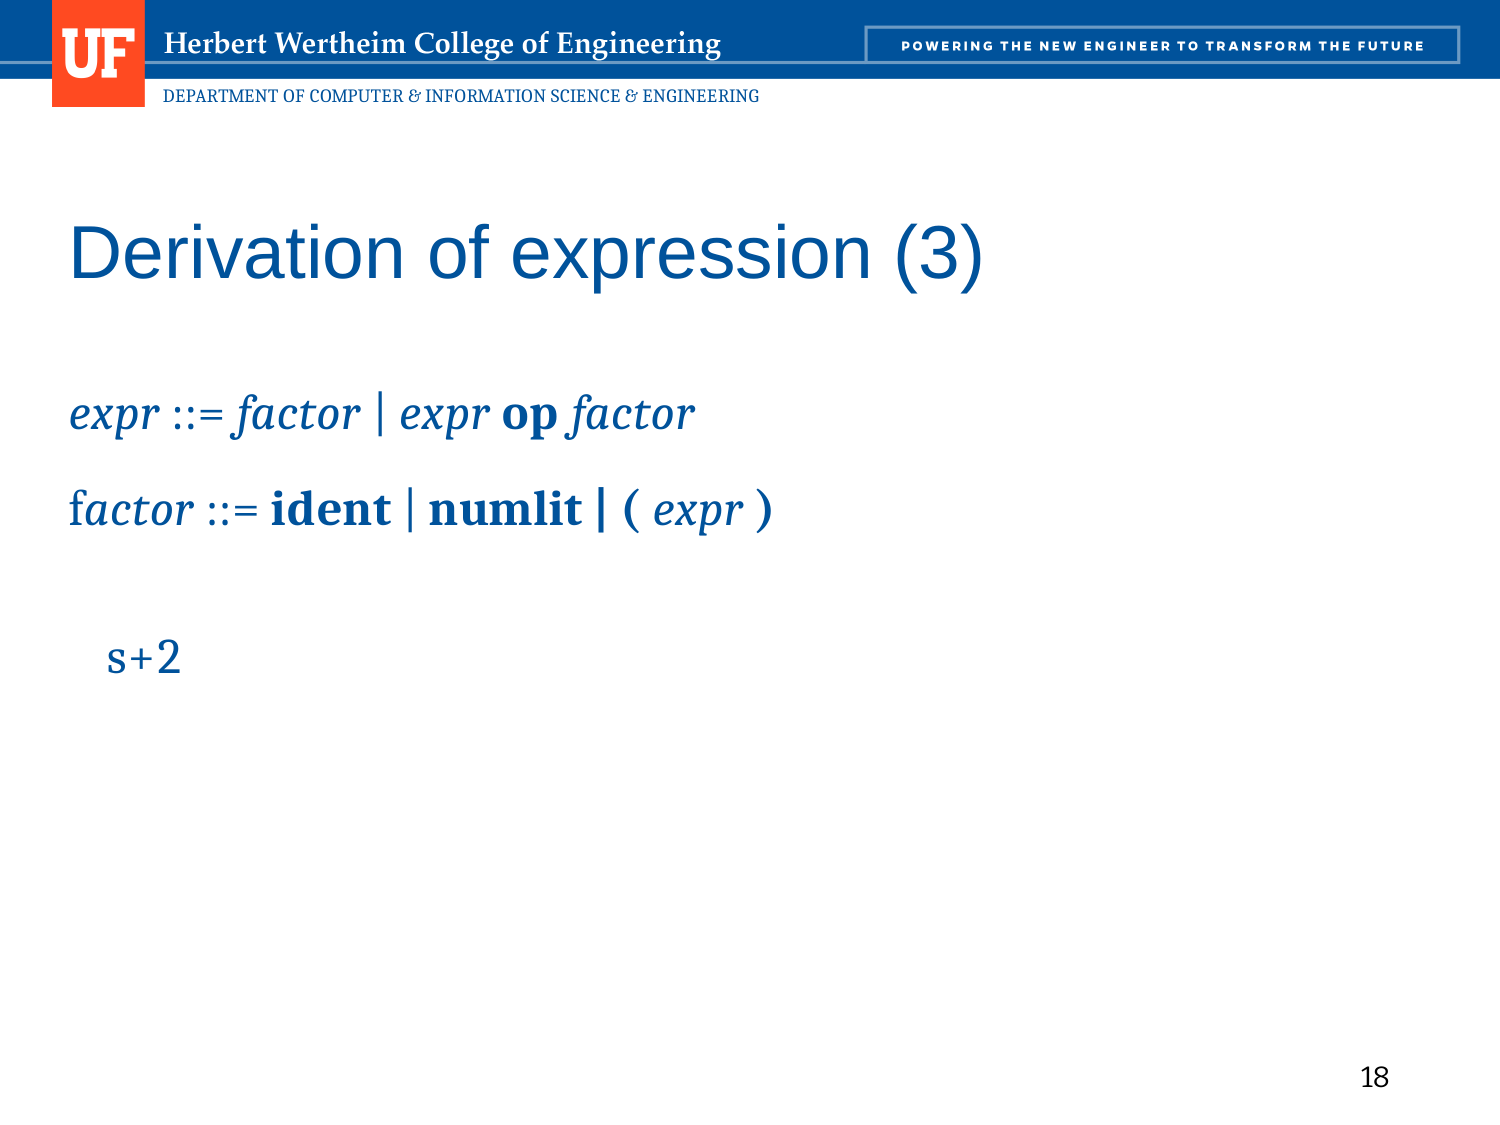

# Derivation of expression (3)
expr ::= factor | expr op factor
factor ::= ident | numlit | ( expr )

s+2

18